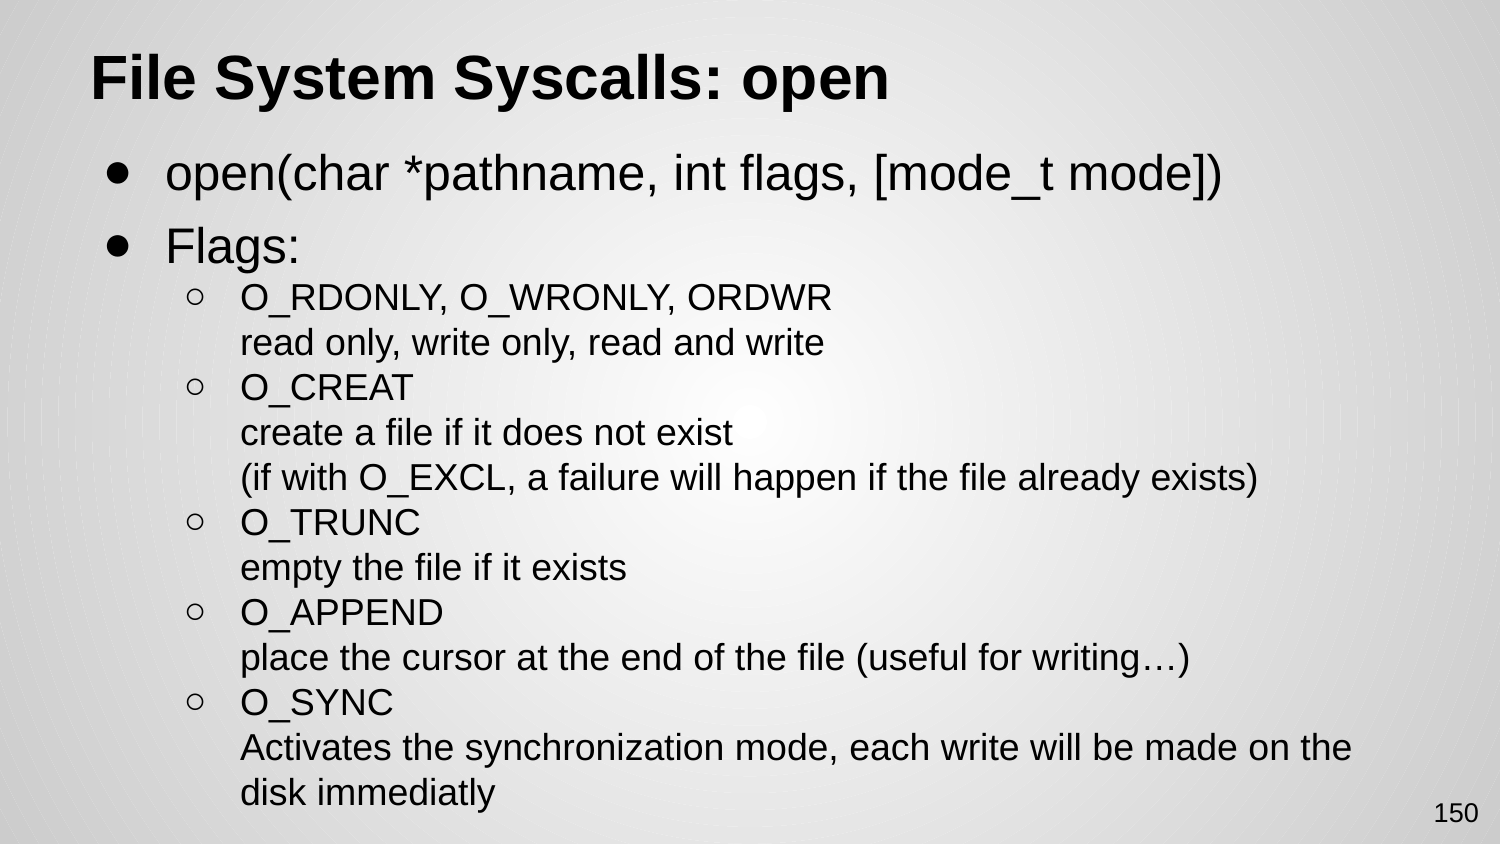

# File System Syscalls: open
open(char *pathname, int flags, [mode_t mode])
Flags:
O_RDONLY, O_WRONLY, ORDWR
read only, write only, read and write
O_CREAT
create a file if it does not exist
(if with O_EXCL, a failure will happen if the file already exists)
O_TRUNC
empty the file if it exists
O_APPEND
place the cursor at the end of the file (useful for writing…)
O_SYNC
Activates the synchronization mode, each write will be made on the disk immediatly
150